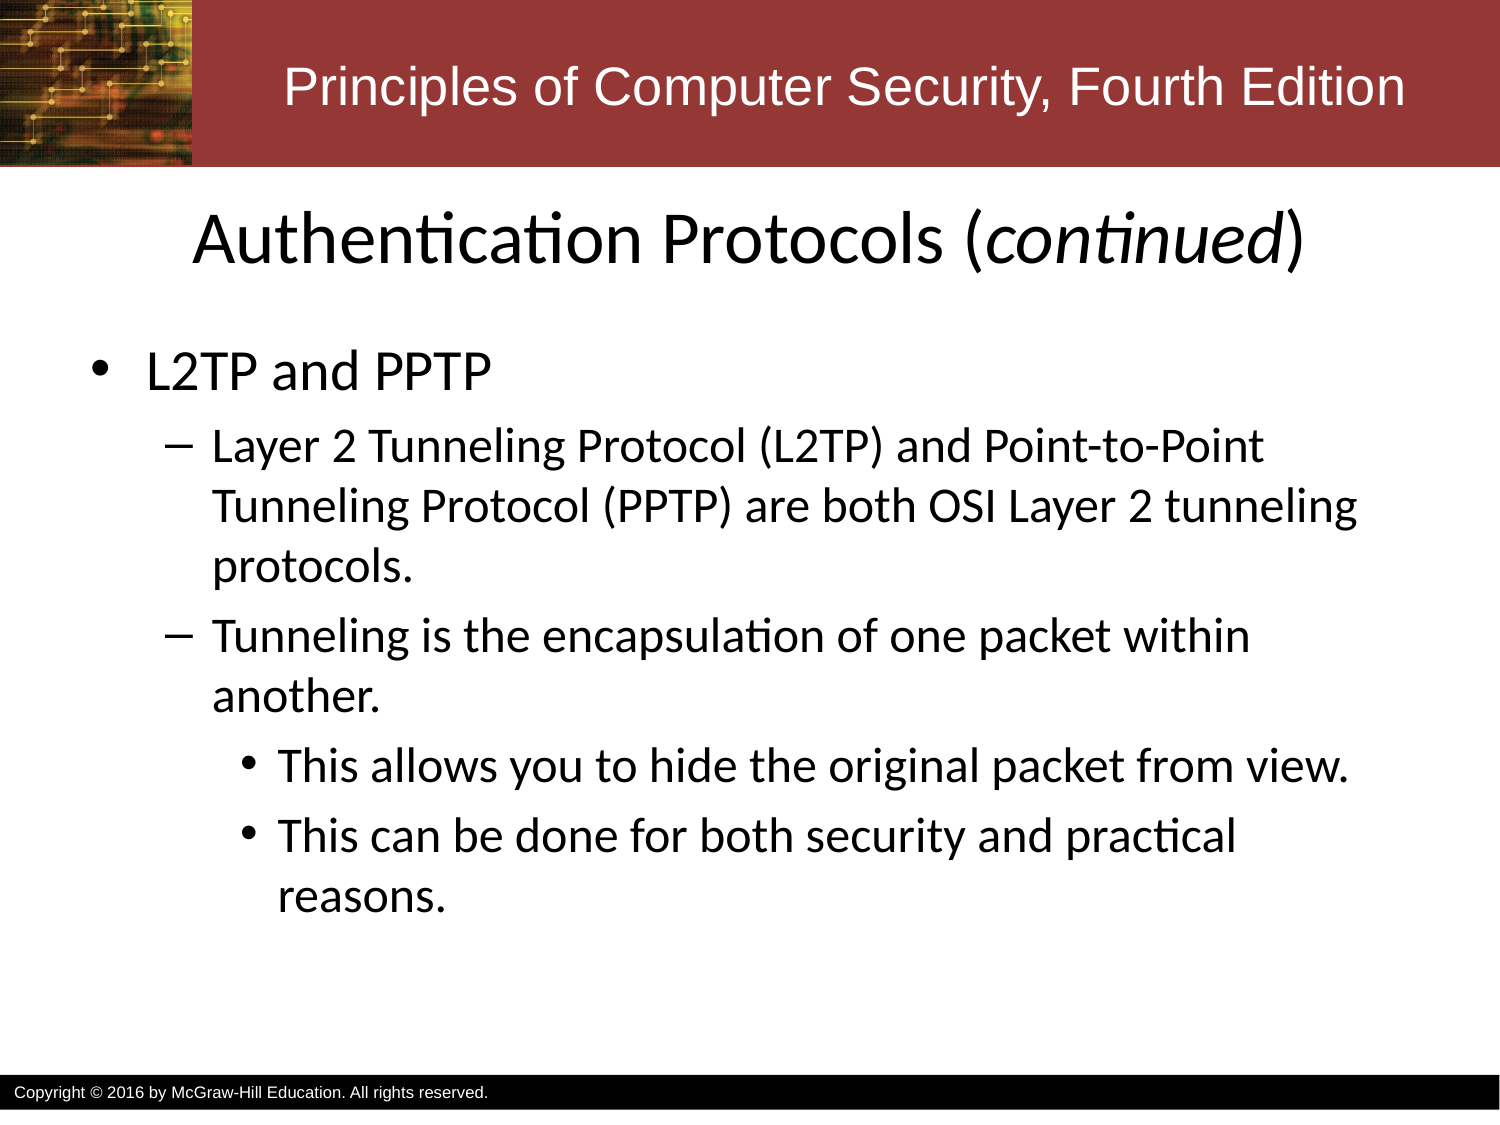

# Authentication Protocols (continued)
L2TP and PPTP
Layer 2 Tunneling Protocol (L2TP) and Point-to-Point Tunneling Protocol (PPTP) are both OSI Layer 2 tunneling protocols.
Tunneling is the encapsulation of one packet within another.
This allows you to hide the original packet from view.
This can be done for both security and practical reasons.